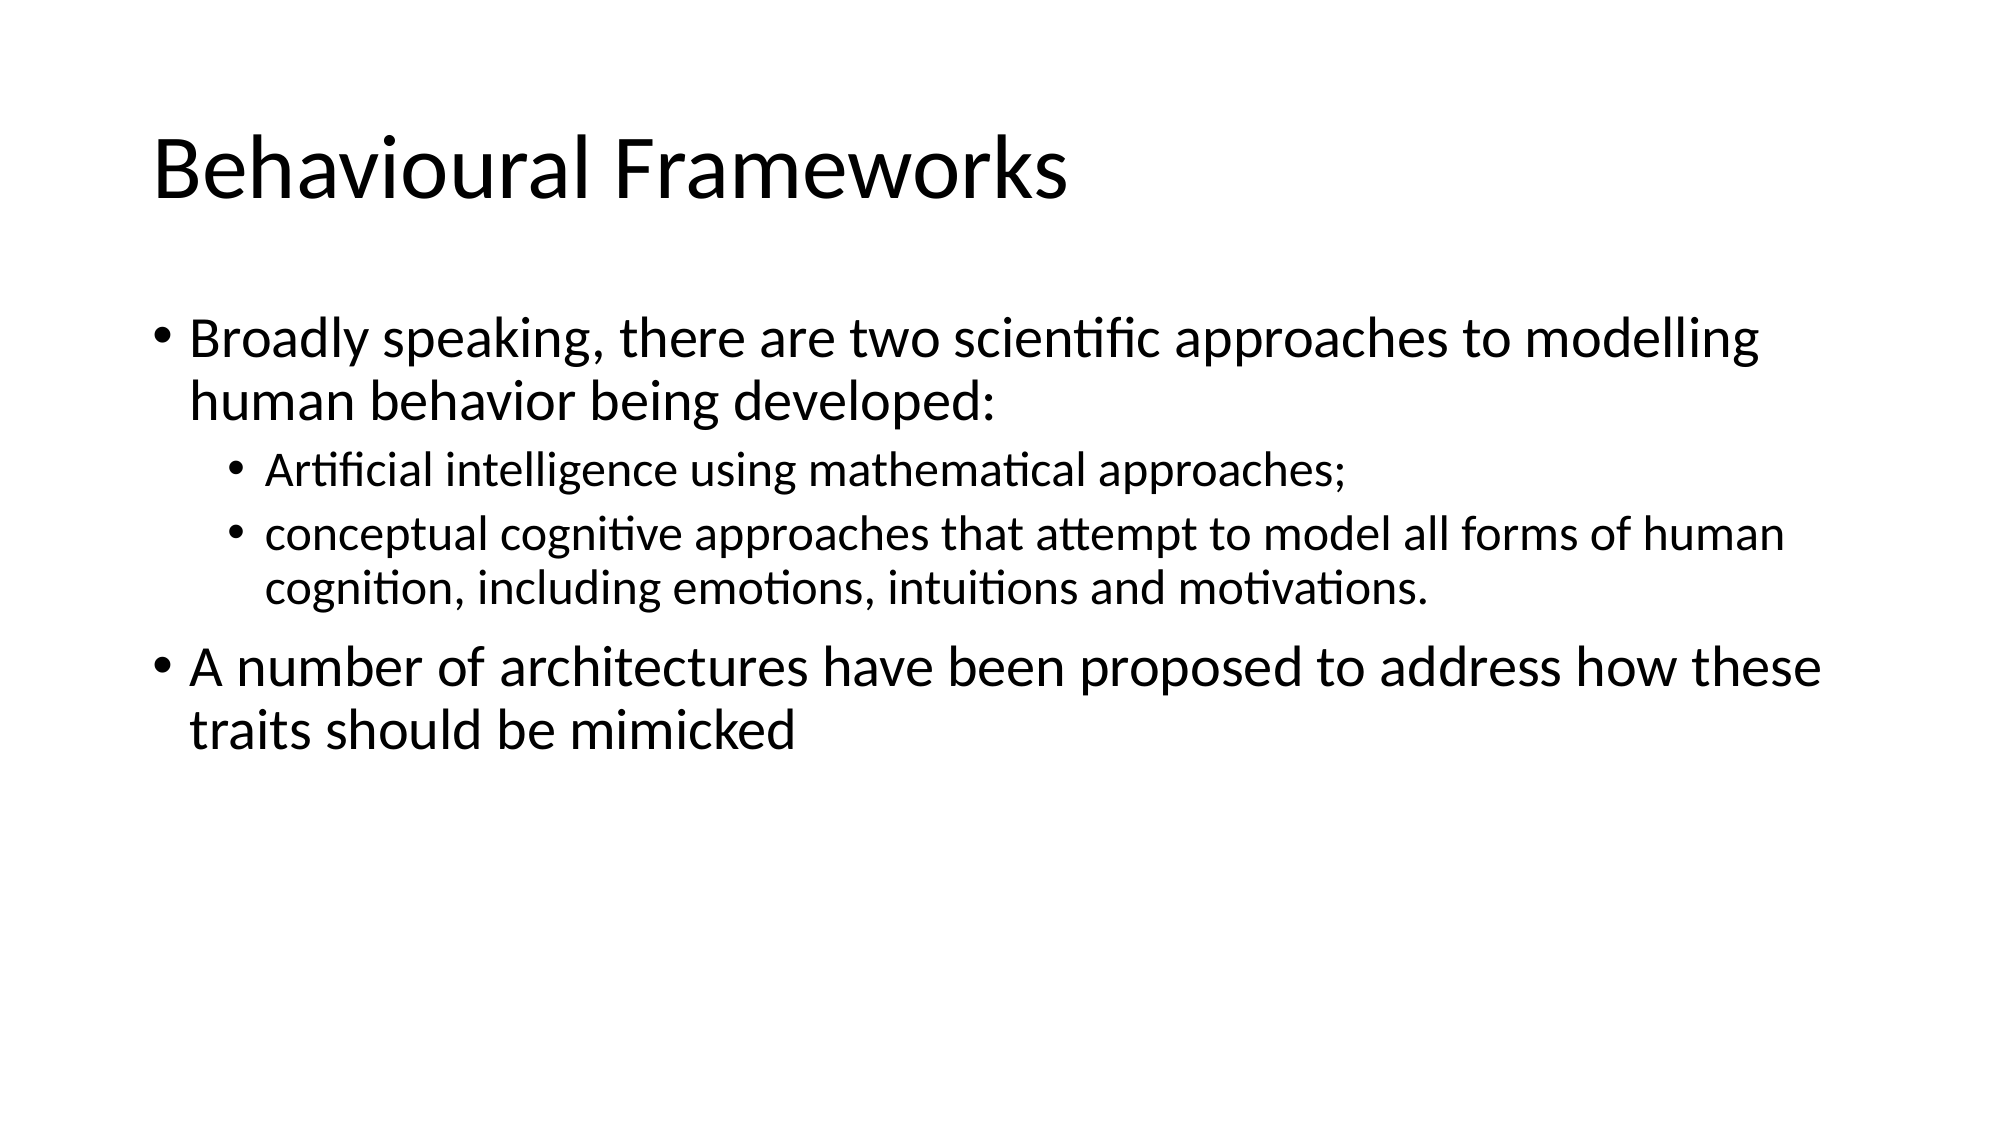

# Behavioural Frameworks
Broadly speaking, there are two scientific approaches to modelling human behavior being developed:
Artificial intelligence using mathematical approaches;
conceptual cognitive approaches that attempt to model all forms of human cognition, including emotions, intuitions and motivations.
A number of architectures have been proposed to address how these traits should be mimicked